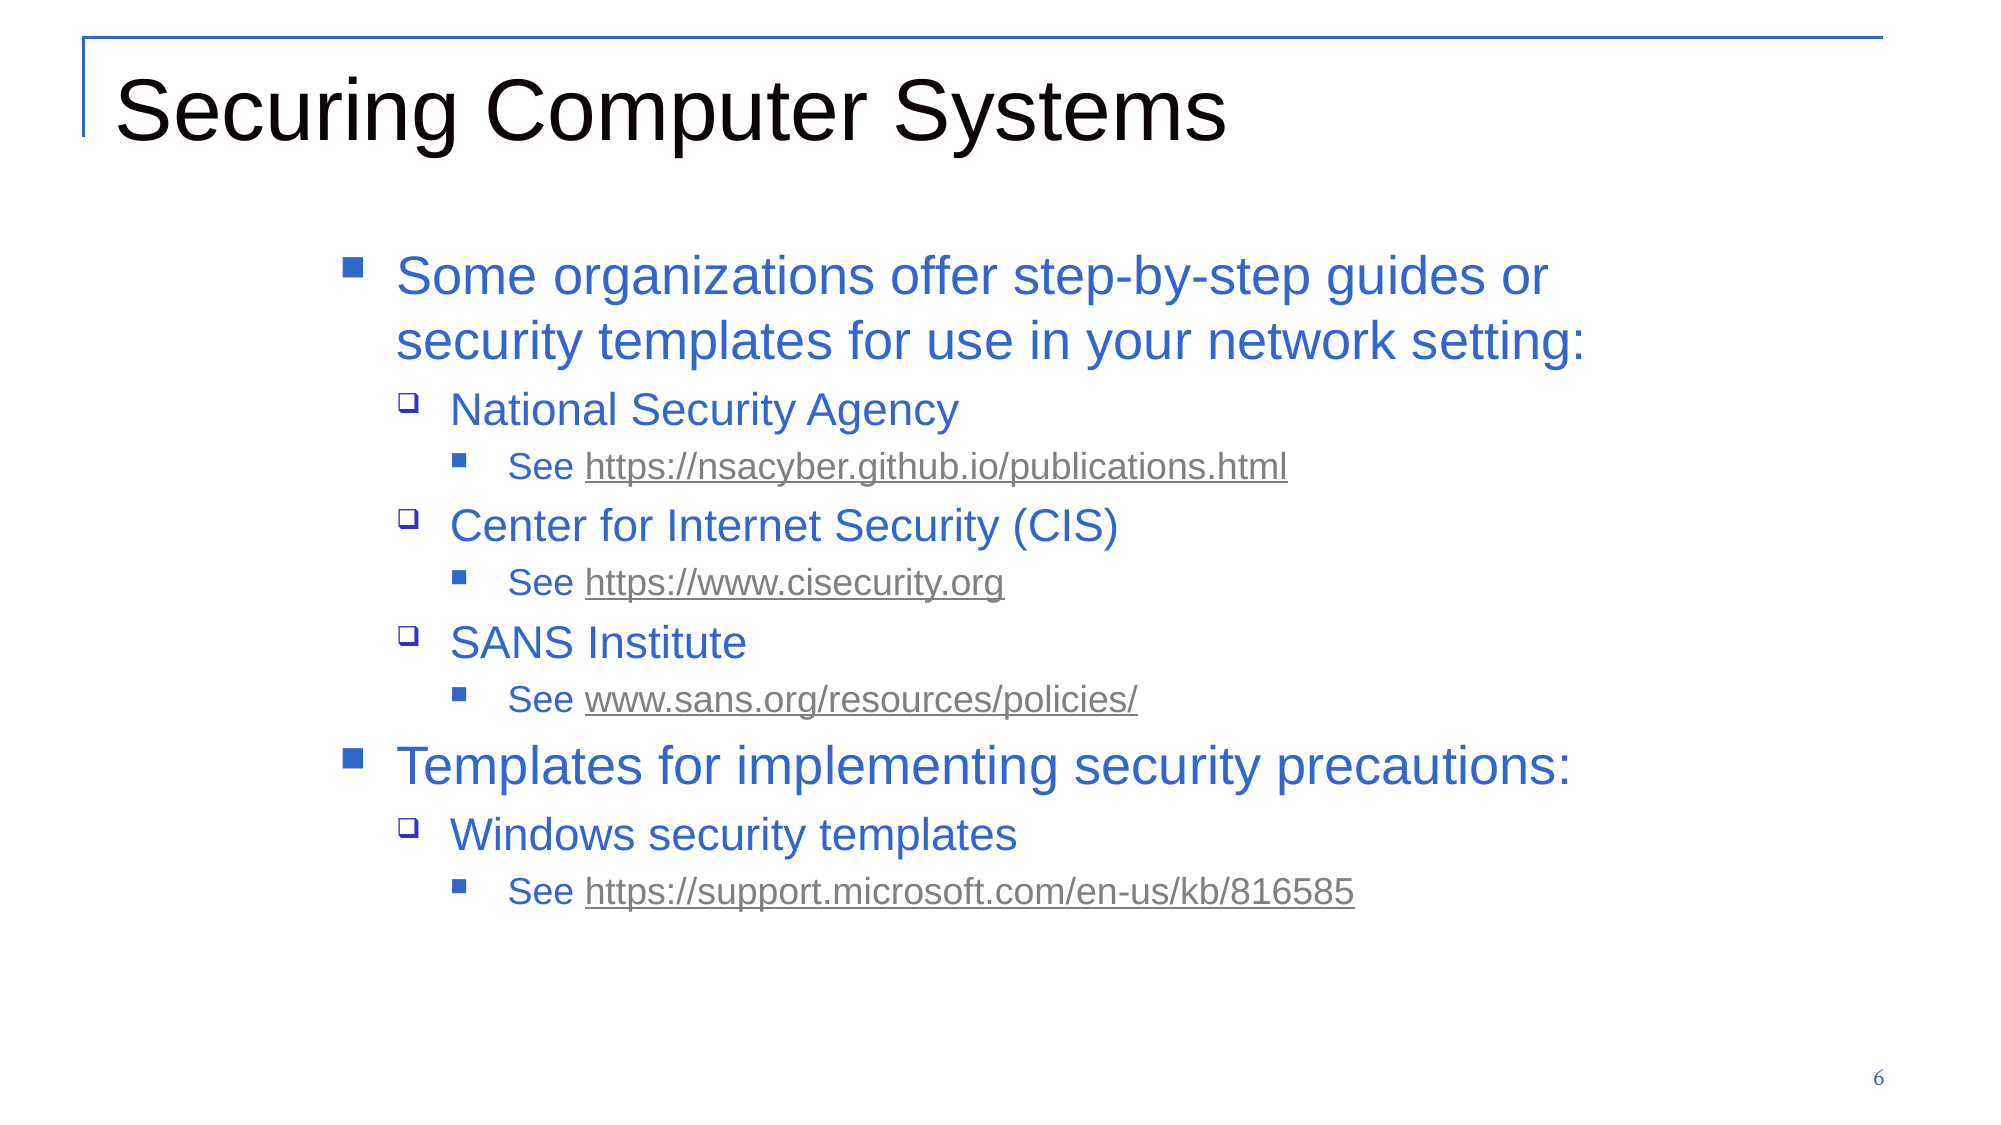

# Securing Computer Systems
Some organizations offer step-by-step guides or security templates for use in your network setting:
National Security Agency
See https://nsacyber.github.io/publications.html
Center for Internet Security (CIS)
See https://www.cisecurity.org
SANS Institute
See www.sans.org/resources/policies/
Templates for implementing security precautions:
Windows security templates
See https://support.microsoft.com/en-us/kb/816585
6